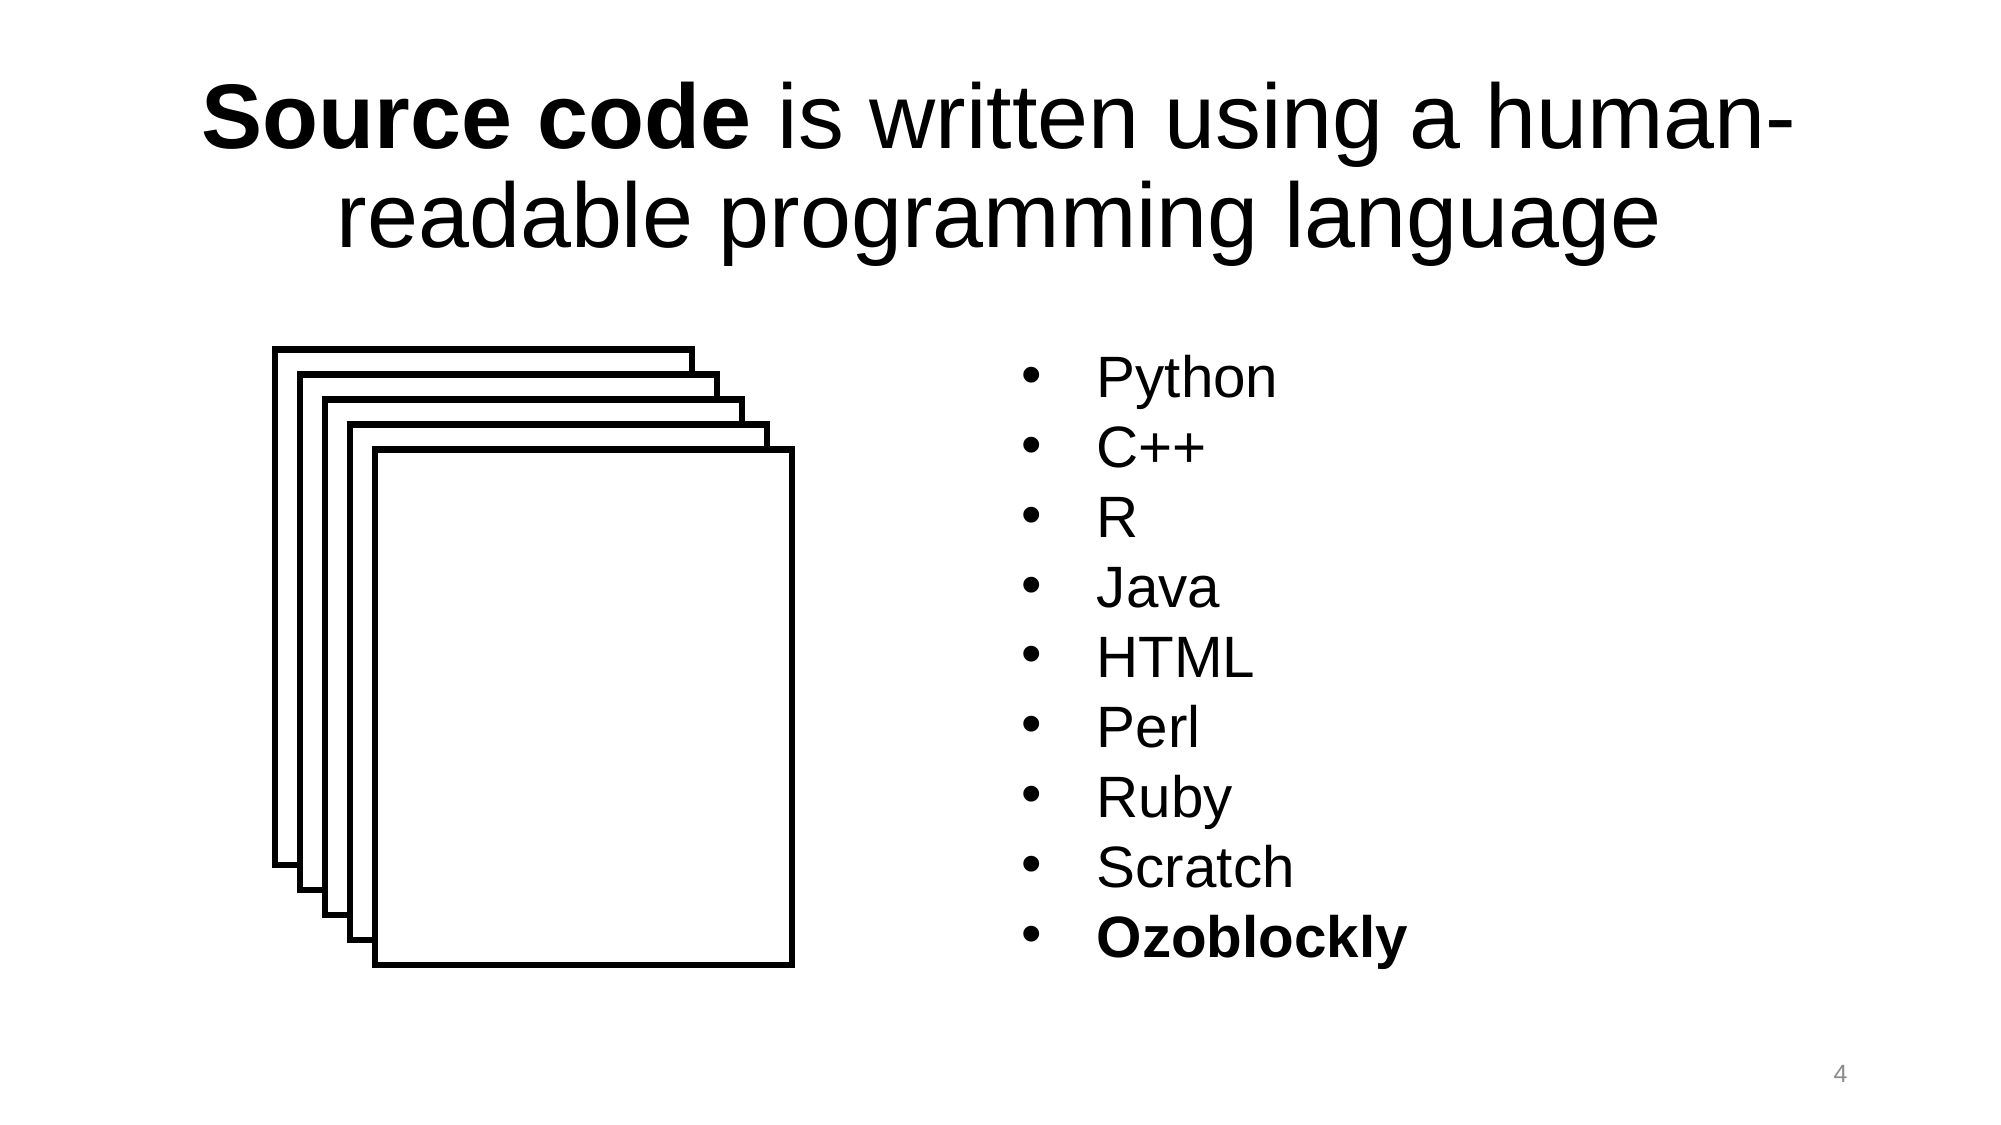

# Source code is written using a human-readable programming language
Python
C++
R
Java
HTML
Perl
Ruby
Scratch
Ozoblockly

4